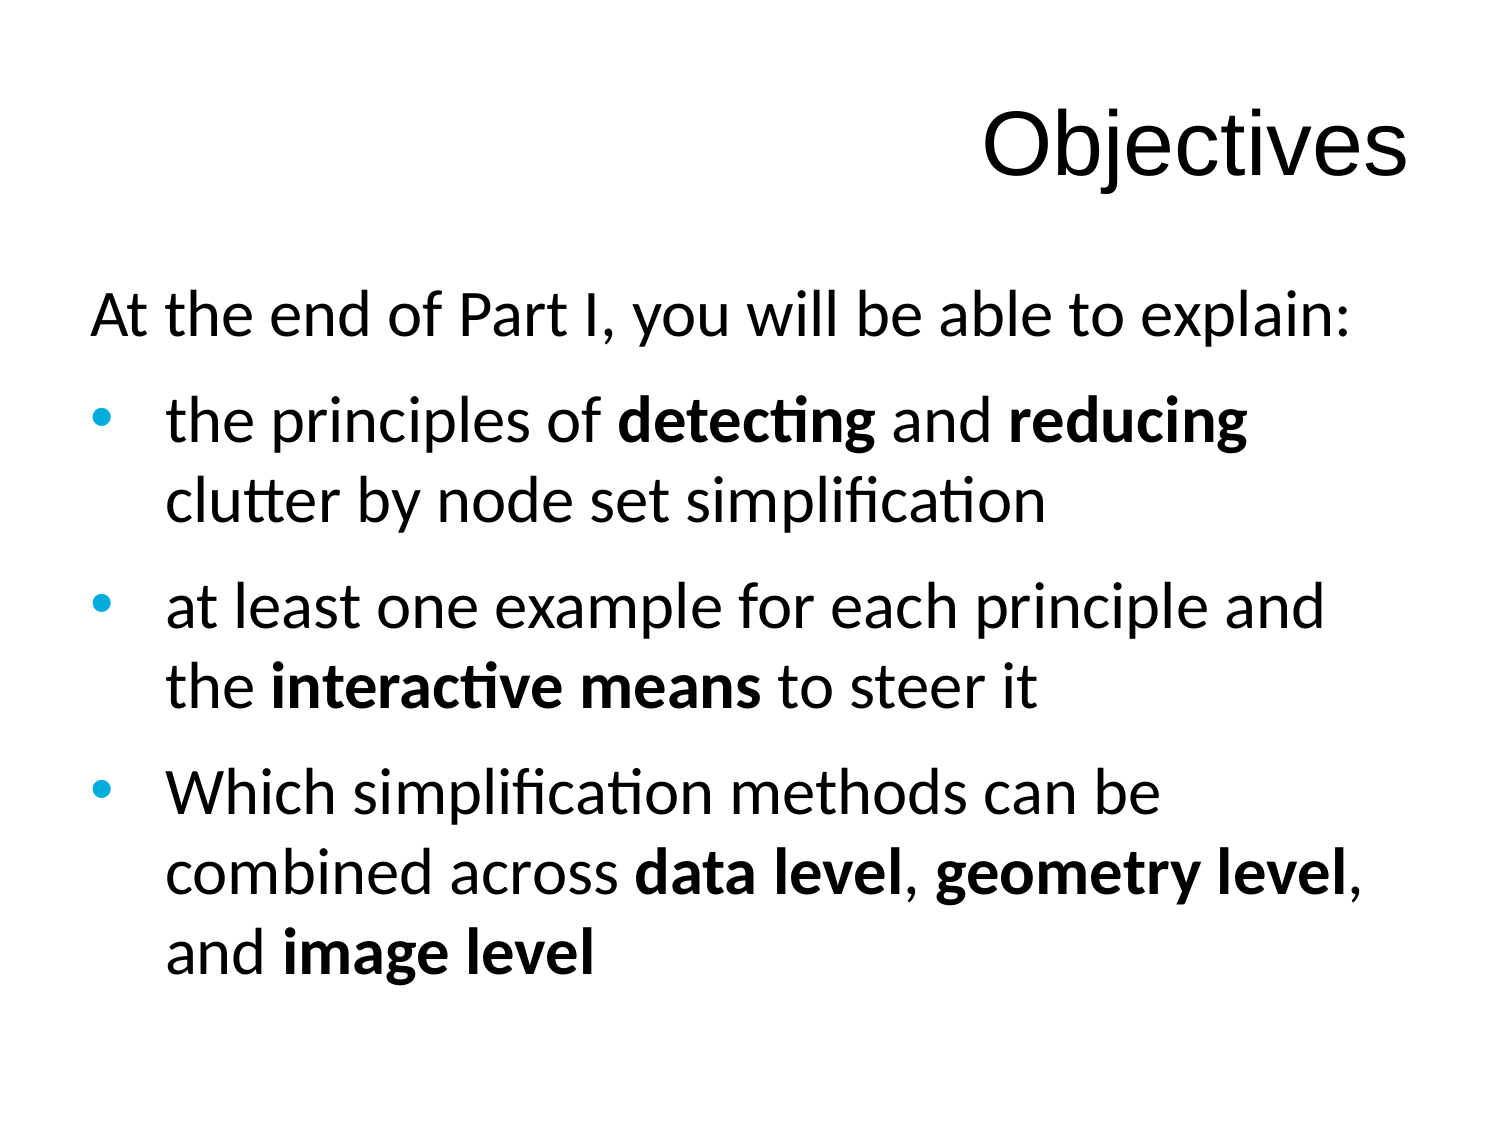

# Objectives
At the end of Part I, you will be able to explain:
the principles of detecting and reducing clutter by node set simplification
at least one example for each principle and the interactive means to steer it
Which simplification methods can be combined across data level, geometry level, and image level